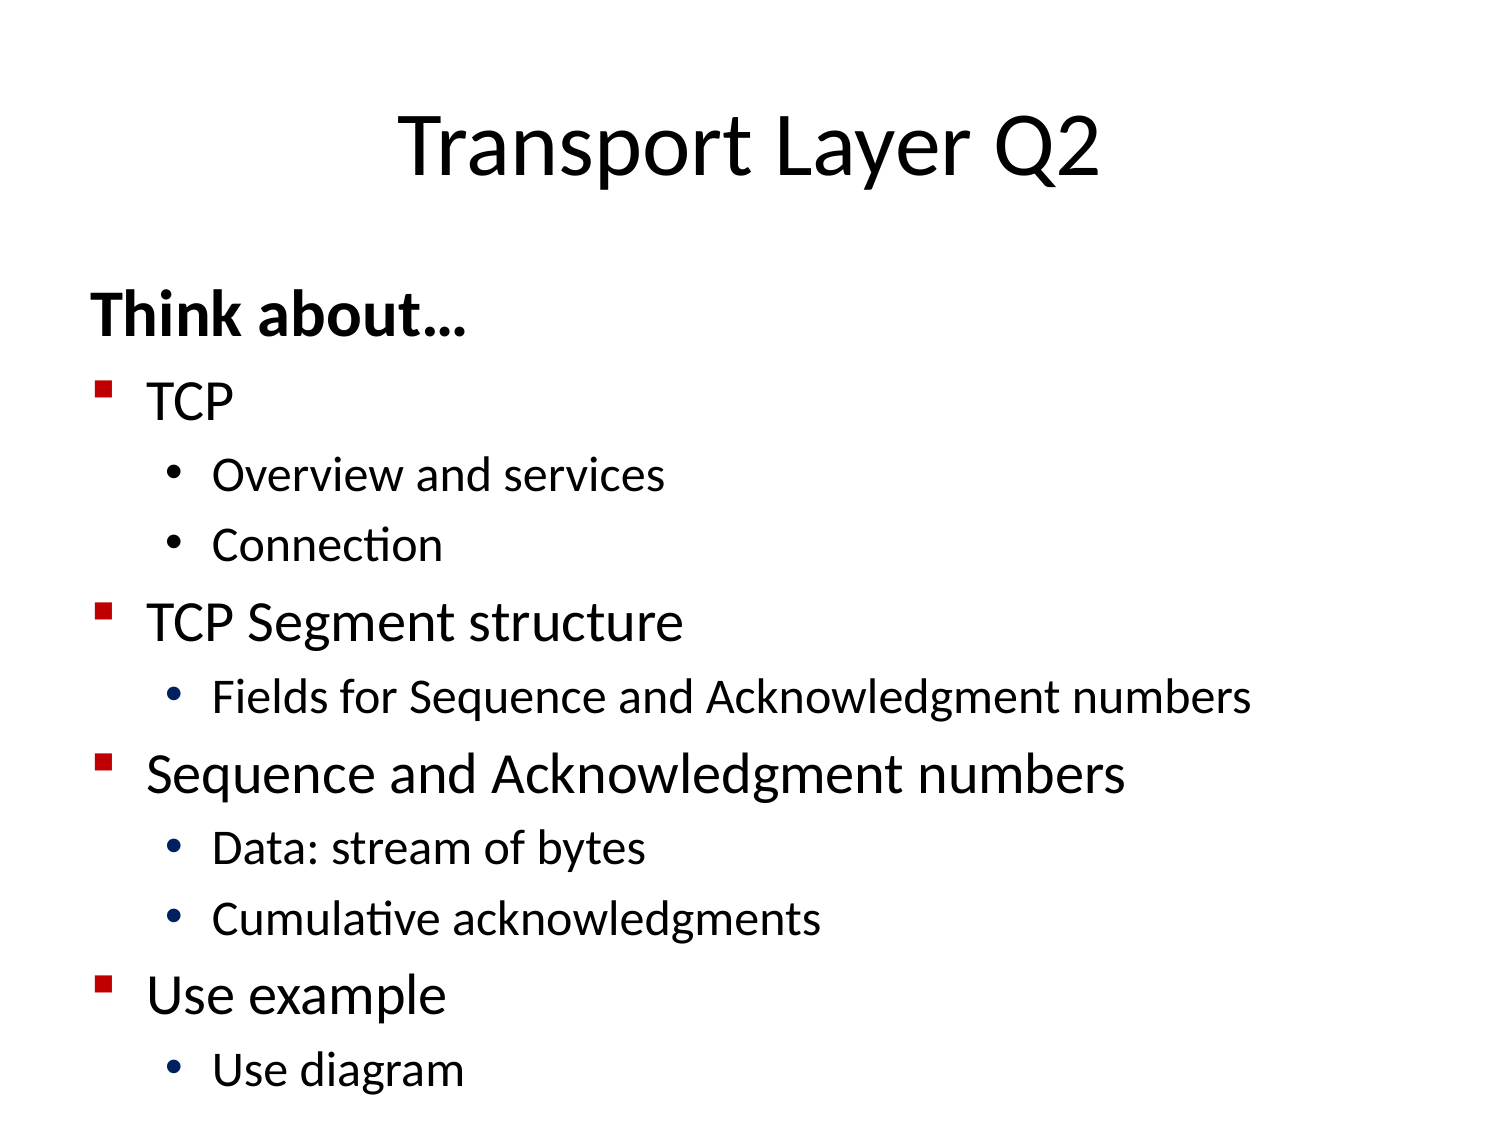

# Transport Layer Q2
Think about…
TCP
Overview and services
Connection
TCP Segment structure
Fields for Sequence and Acknowledgment numbers
Sequence and Acknowledgment numbers
Data: stream of bytes
Cumulative acknowledgments
Use example
Use diagram